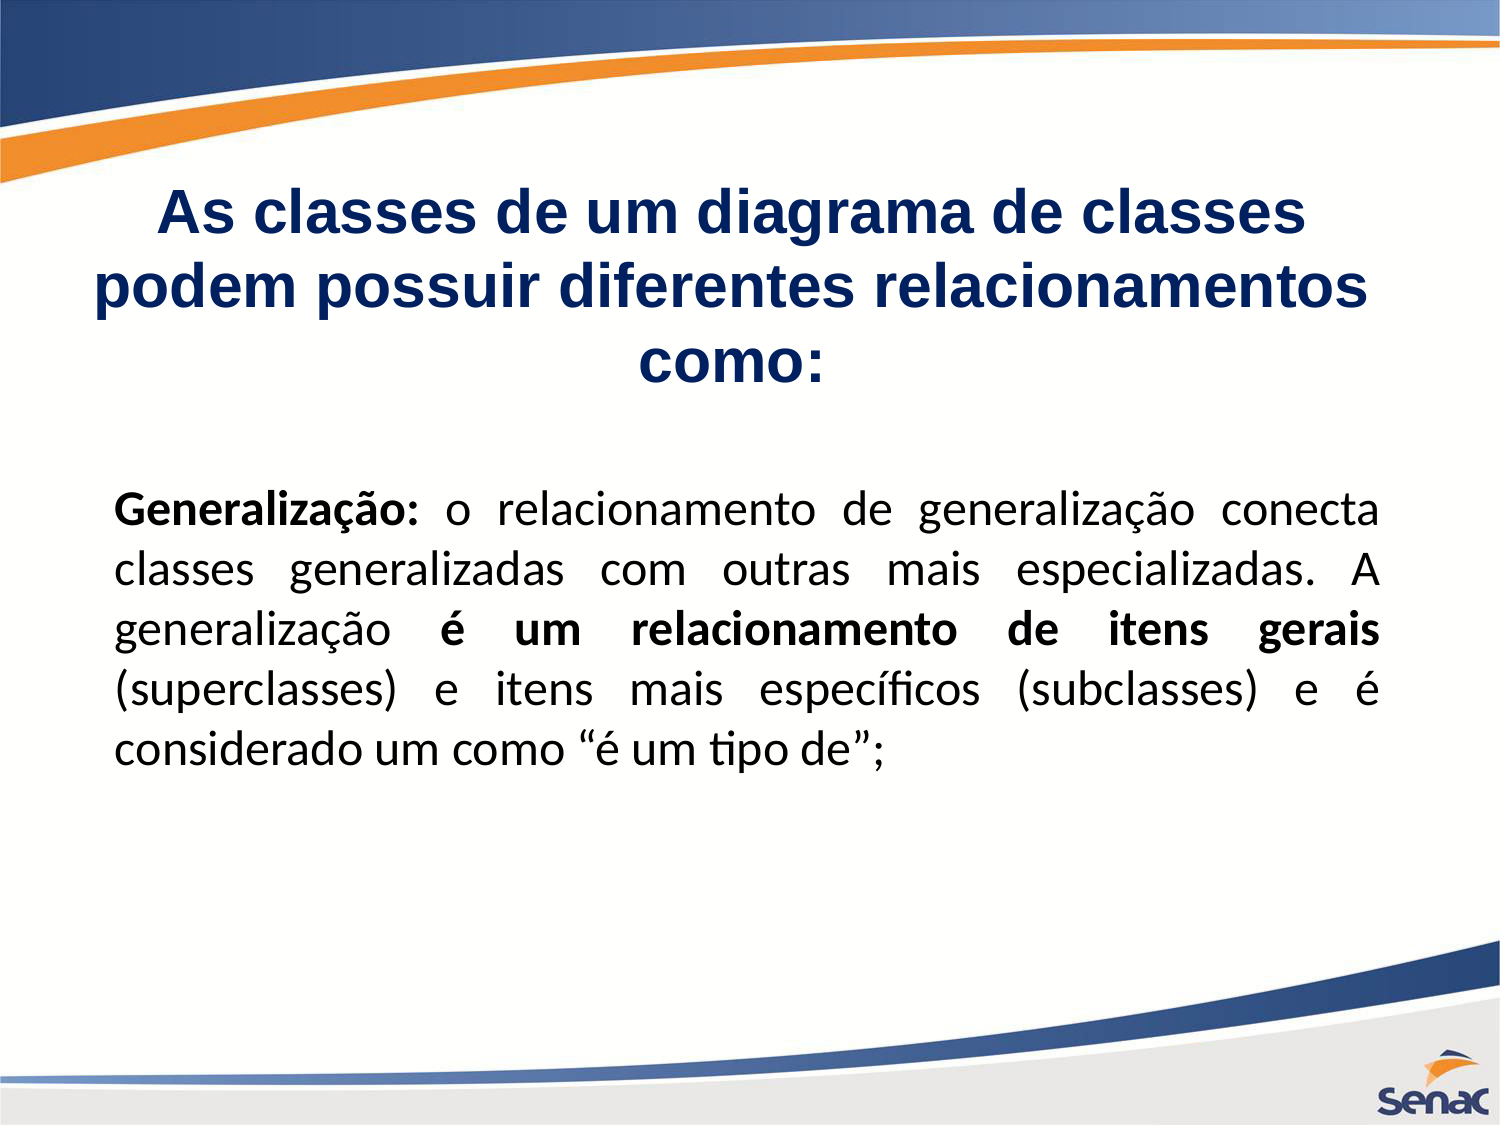

As classes de um diagrama de classes podem possuir diferentes relacionamentos como:
Generalização: o relacionamento de generalização conecta classes generalizadas com outras mais especializadas. A generalização é um relacionamento de itens gerais (superclasses) e itens mais específicos (subclasses) e é considerado um como “é um tipo de”;